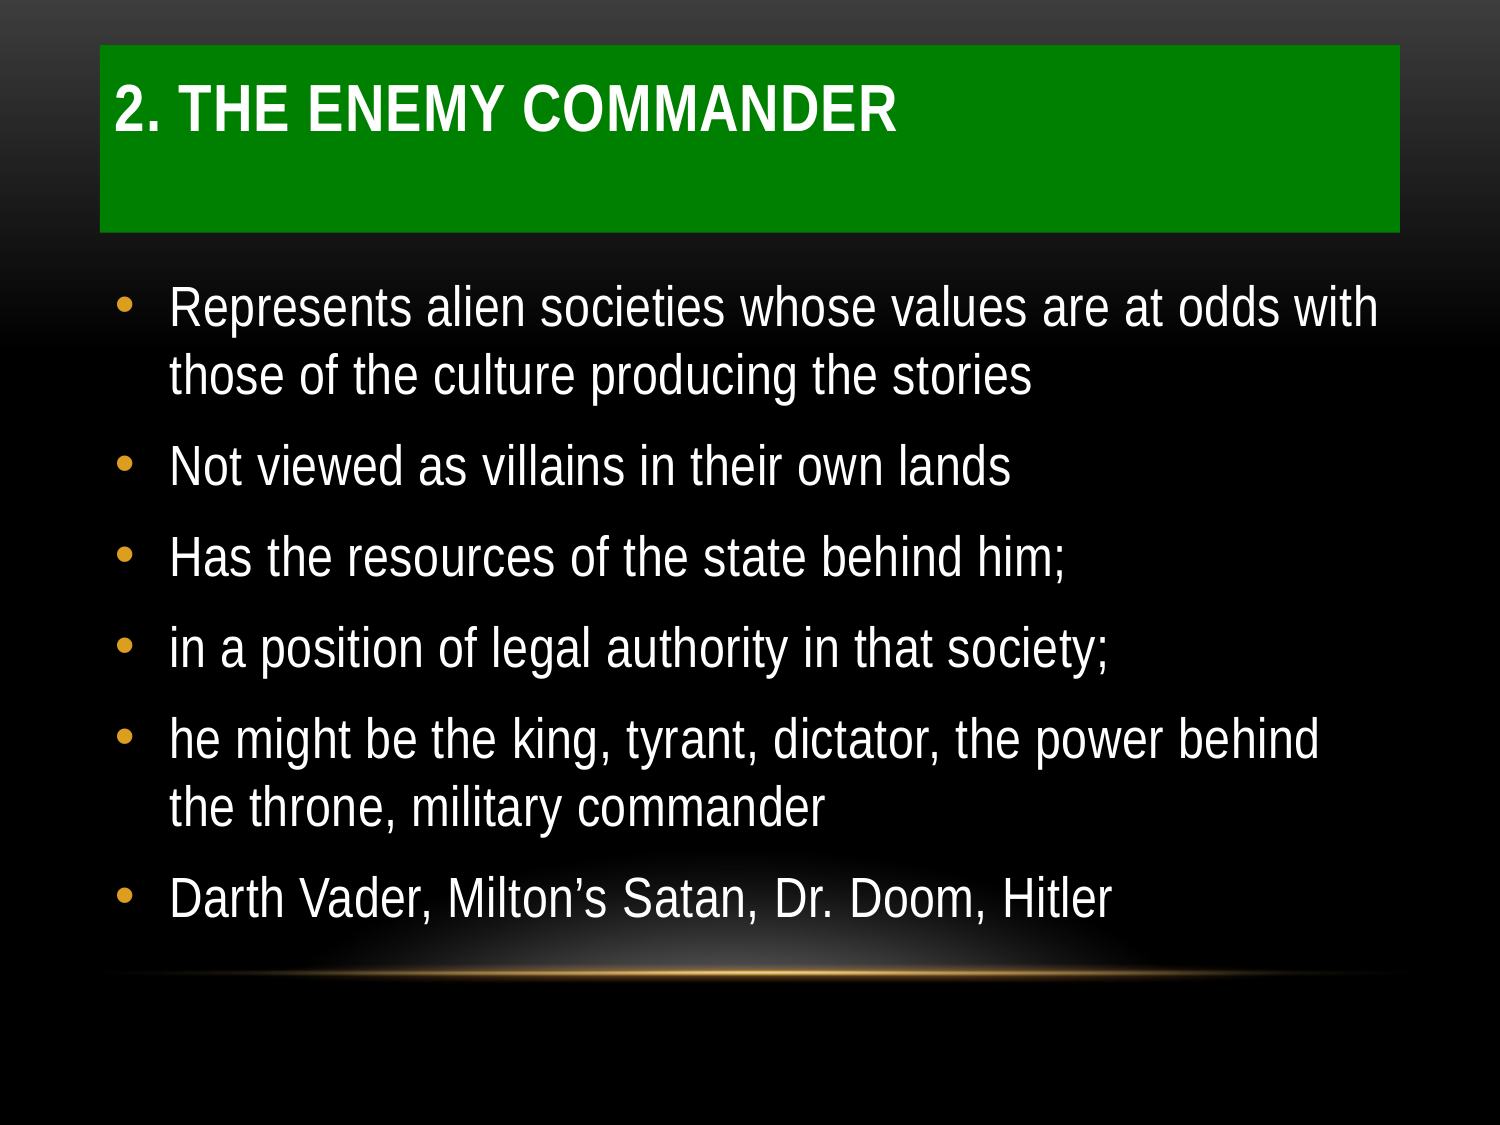

# 2. The enemy commander
Represents alien societies whose values are at odds with those of the culture producing the stories
Not viewed as villains in their own lands
Has the resources of the state behind him;
in a position of legal authority in that society;
he might be the king, tyrant, dictator, the power behind the throne, military commander
Darth Vader, Milton’s Satan, Dr. Doom, Hitler